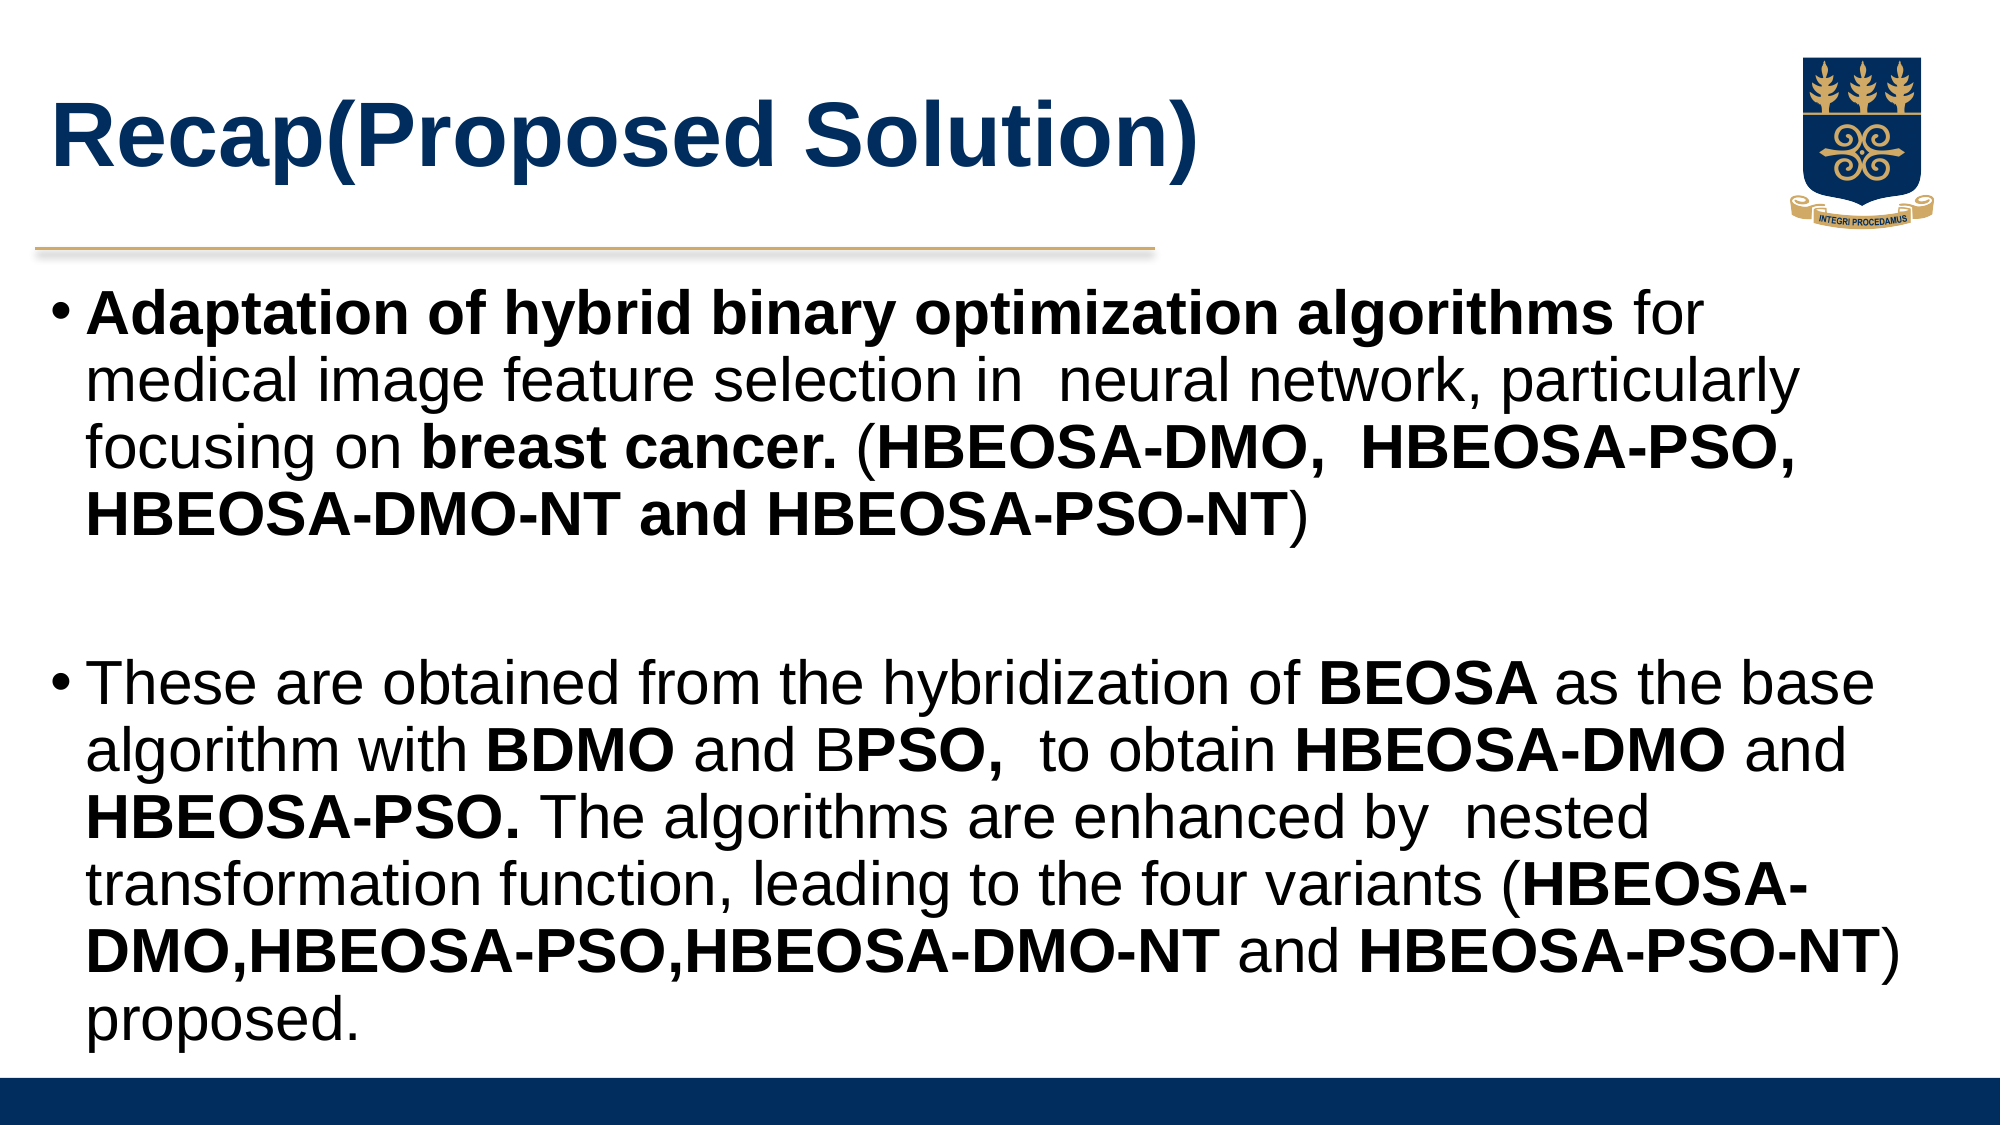

# Recap(Proposed Solution)
Adaptation of hybrid binary optimization algorithms for medical image feature selection in  neural network, particularly focusing on breast cancer. (HBEOSA-DMO,  HBEOSA-PSO,  HBEOSA-DMO-NT and HBEOSA-PSO-NT)

These are obtained from the hybridization of BEOSA as the base algorithm with BDMO and BPSO,  to obtain HBEOSA-DMO and HBEOSA-PSO. The algorithms are enhanced by  nested transformation function, leading to the four variants (HBEOSA-DMO,HBEOSA-PSO,HBEOSA-DMO-NT and HBEOSA-PSO-NT) proposed.